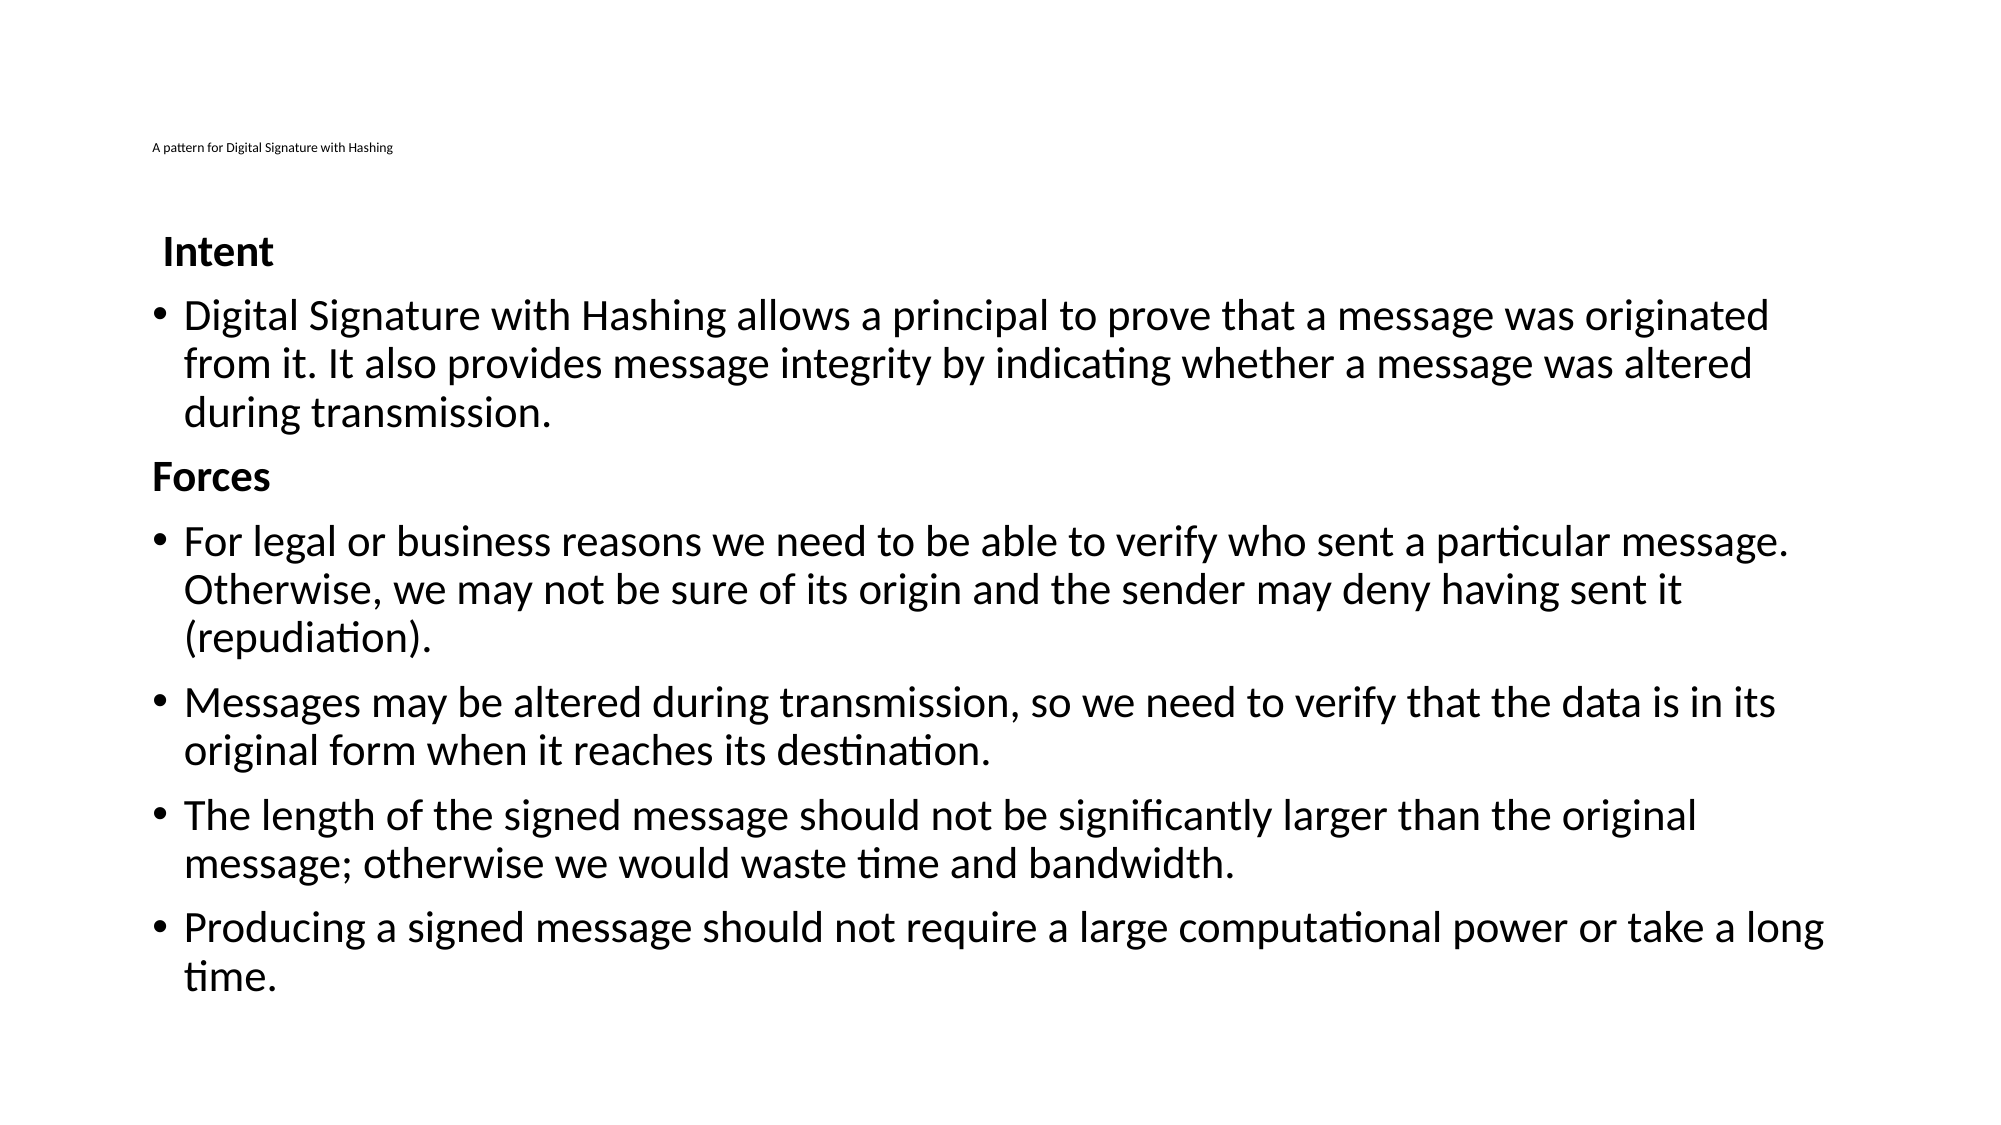

# A pattern for Digital Signature with Hashing
 Intent
Digital Signature with Hashing allows a principal to prove that a message was originated from it. It also provides message integrity by indicating whether a message was altered during transmission.
Forces
For legal or business reasons we need to be able to verify who sent a particular message. Otherwise, we may not be sure of its origin and the sender may deny having sent it (repudiation).
Messages may be altered during transmission, so we need to verify that the data is in its original form when it reaches its destination.
The length of the signed message should not be significantly larger than the original message; otherwise we would waste time and bandwidth.
Producing a signed message should not require a large computational power or take a long time.